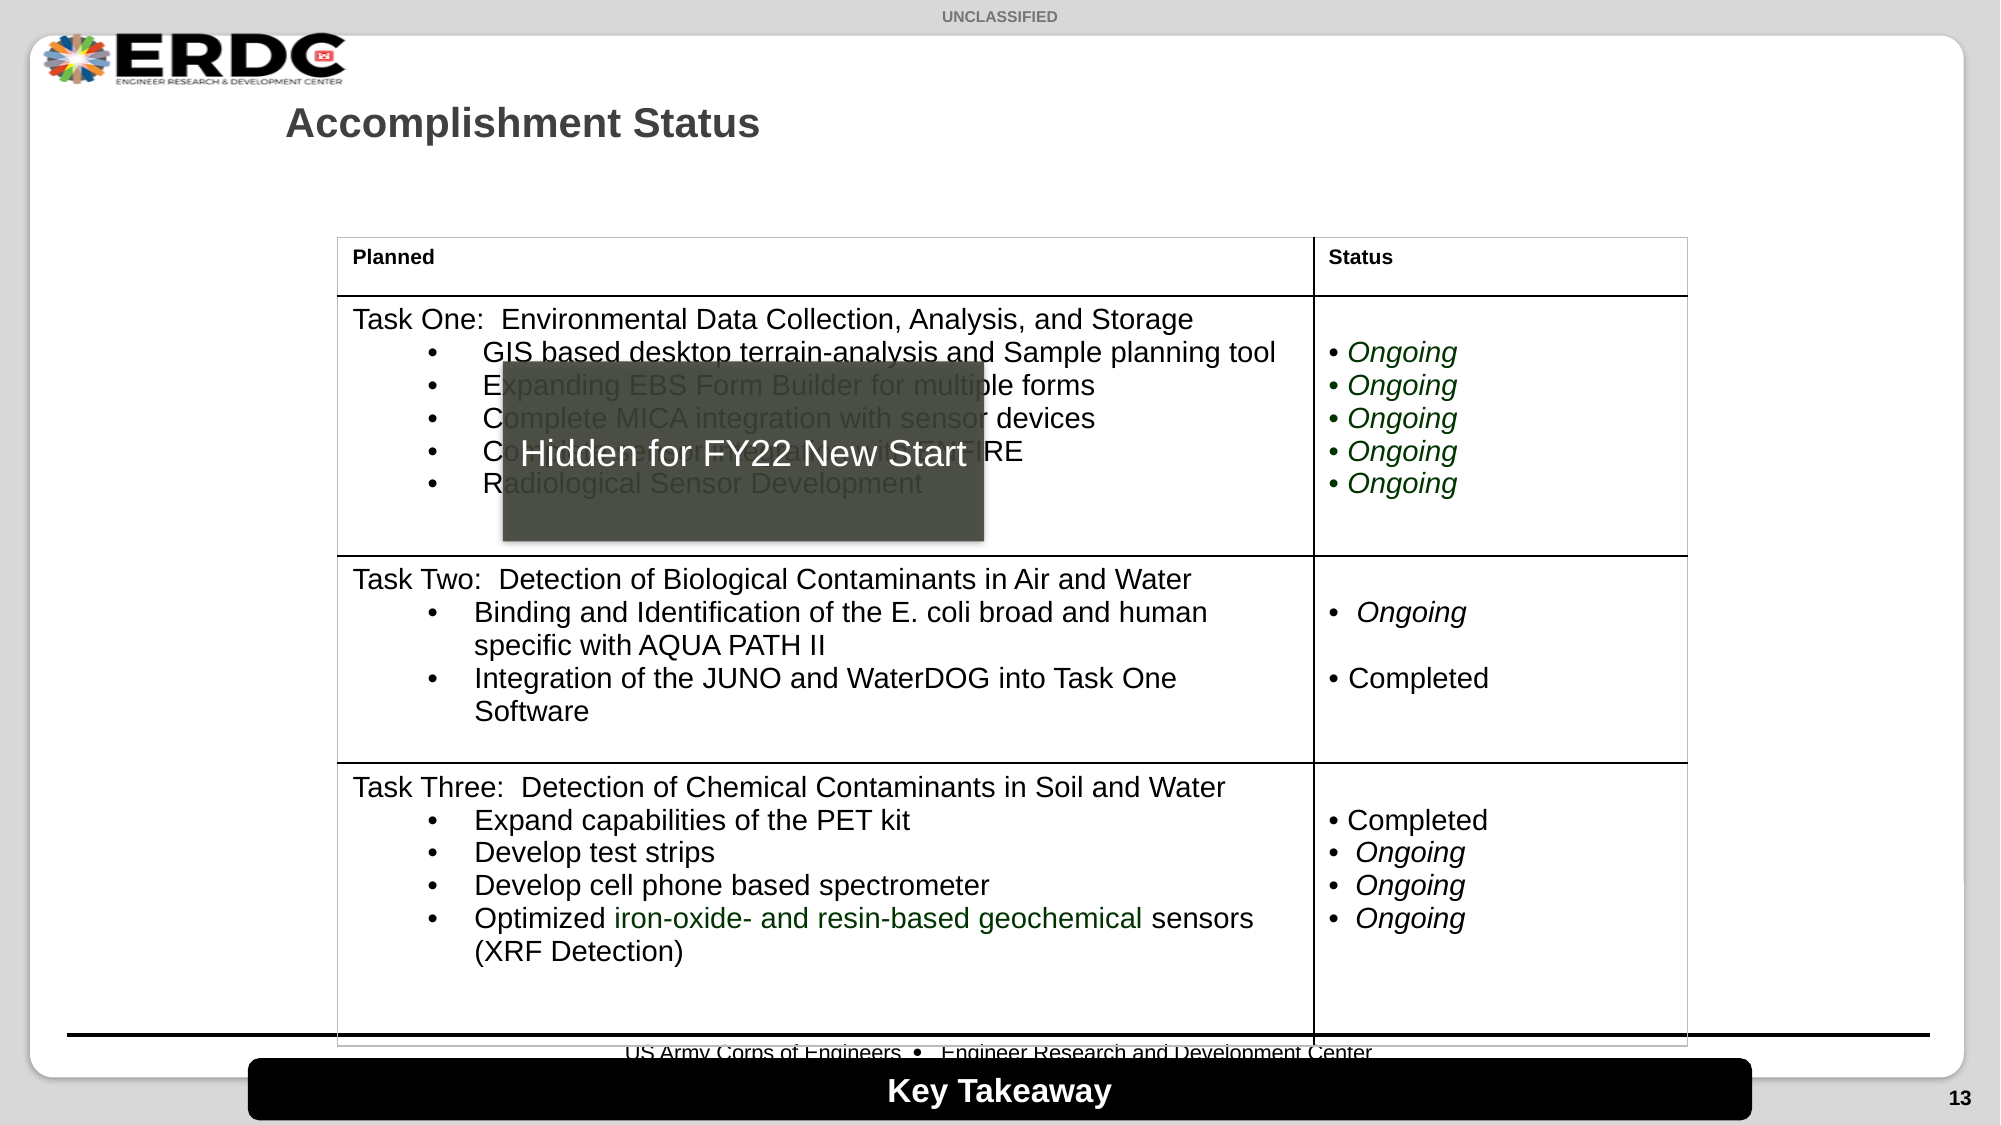

# Accomplishment Status
| Planned | Status |
| --- | --- |
| Task One: Environmental Data Collection, Analysis, and Storage GIS based desktop terrain-analysis and Sample planning tool Expanding EBS Form Builder for multiple forms Complete MICA integration with sensor devices Complete sensor integration with ENFIRE Radiological Sensor Development | Ongoing Ongoing Ongoing Ongoing Ongoing |
| Task Two: Detection of Biological Contaminants in Air and Water Binding and Identification of the E. coli broad and human specific with AQUA PATH II Integration of the JUNO and WaterDOG into Task One Software | Ongoing Completed |
| Task Three: Detection of Chemical Contaminants in Soil and Water Expand capabilities of the PET kit Develop test strips Develop cell phone based spectrometer Optimized iron-oxide- and resin-based geochemical sensors (XRF Detection) | Completed Ongoing Ongoing Ongoing |
Hidden for FY22 New Start
Key Takeaway
9